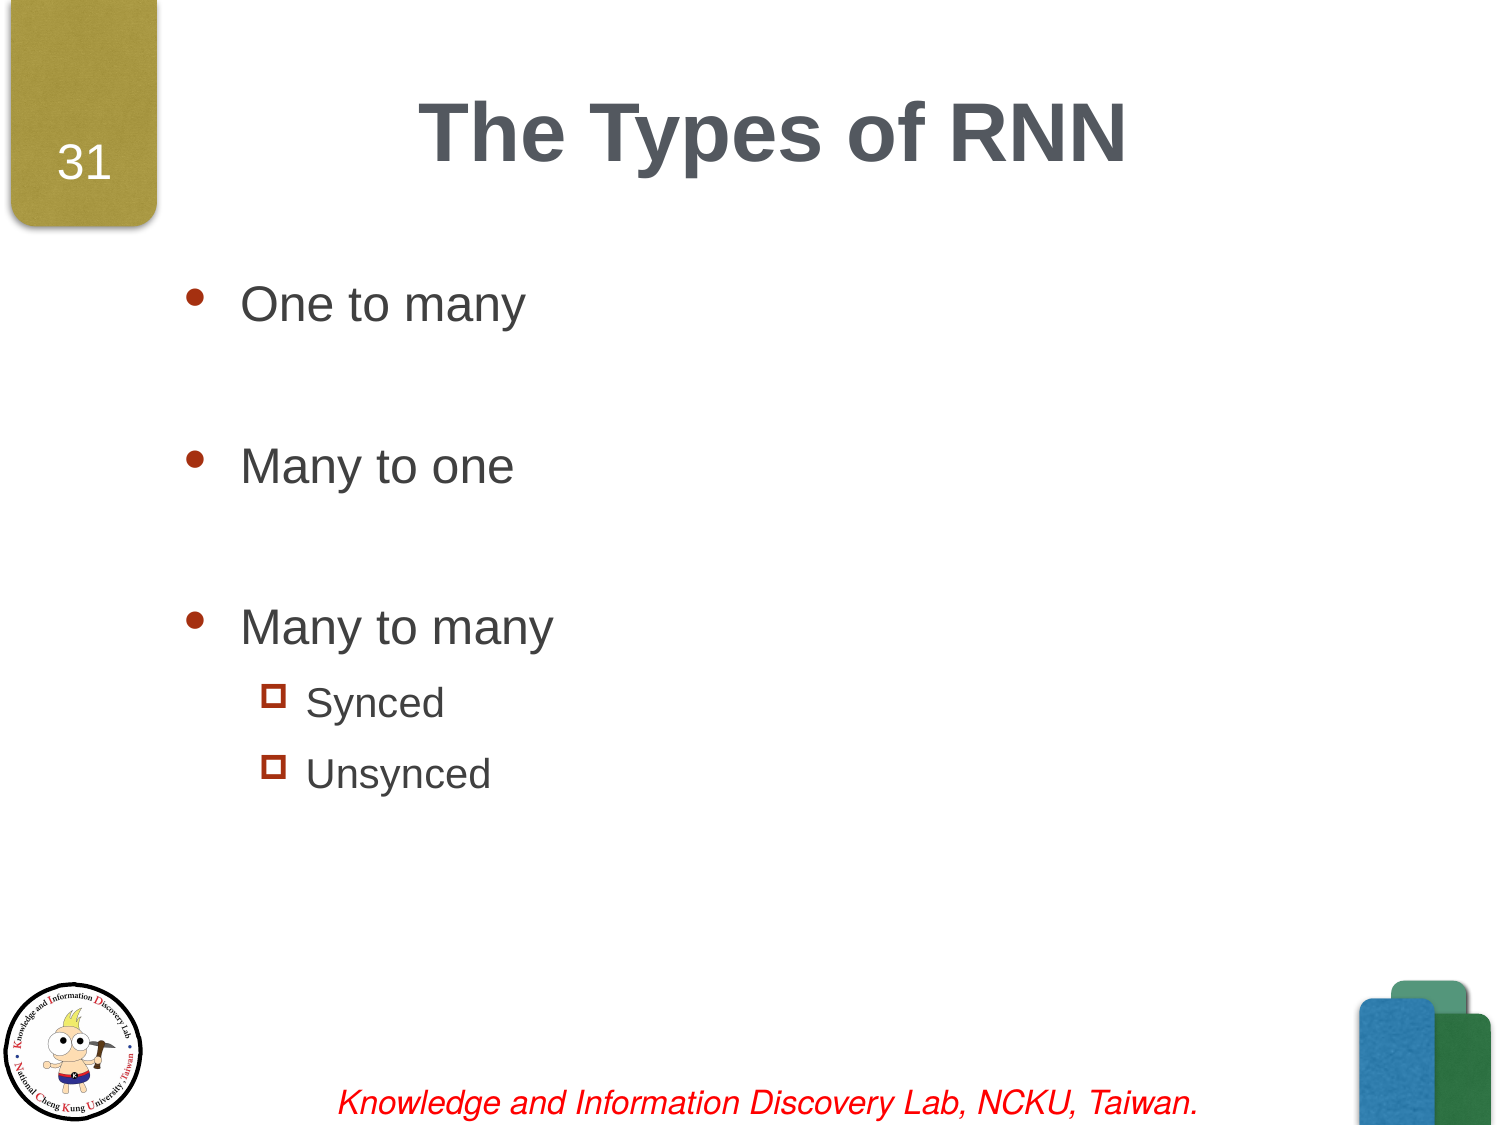

# The Types of RNN
31
One to many

Many to one

Many to many
Synced
Unsynced